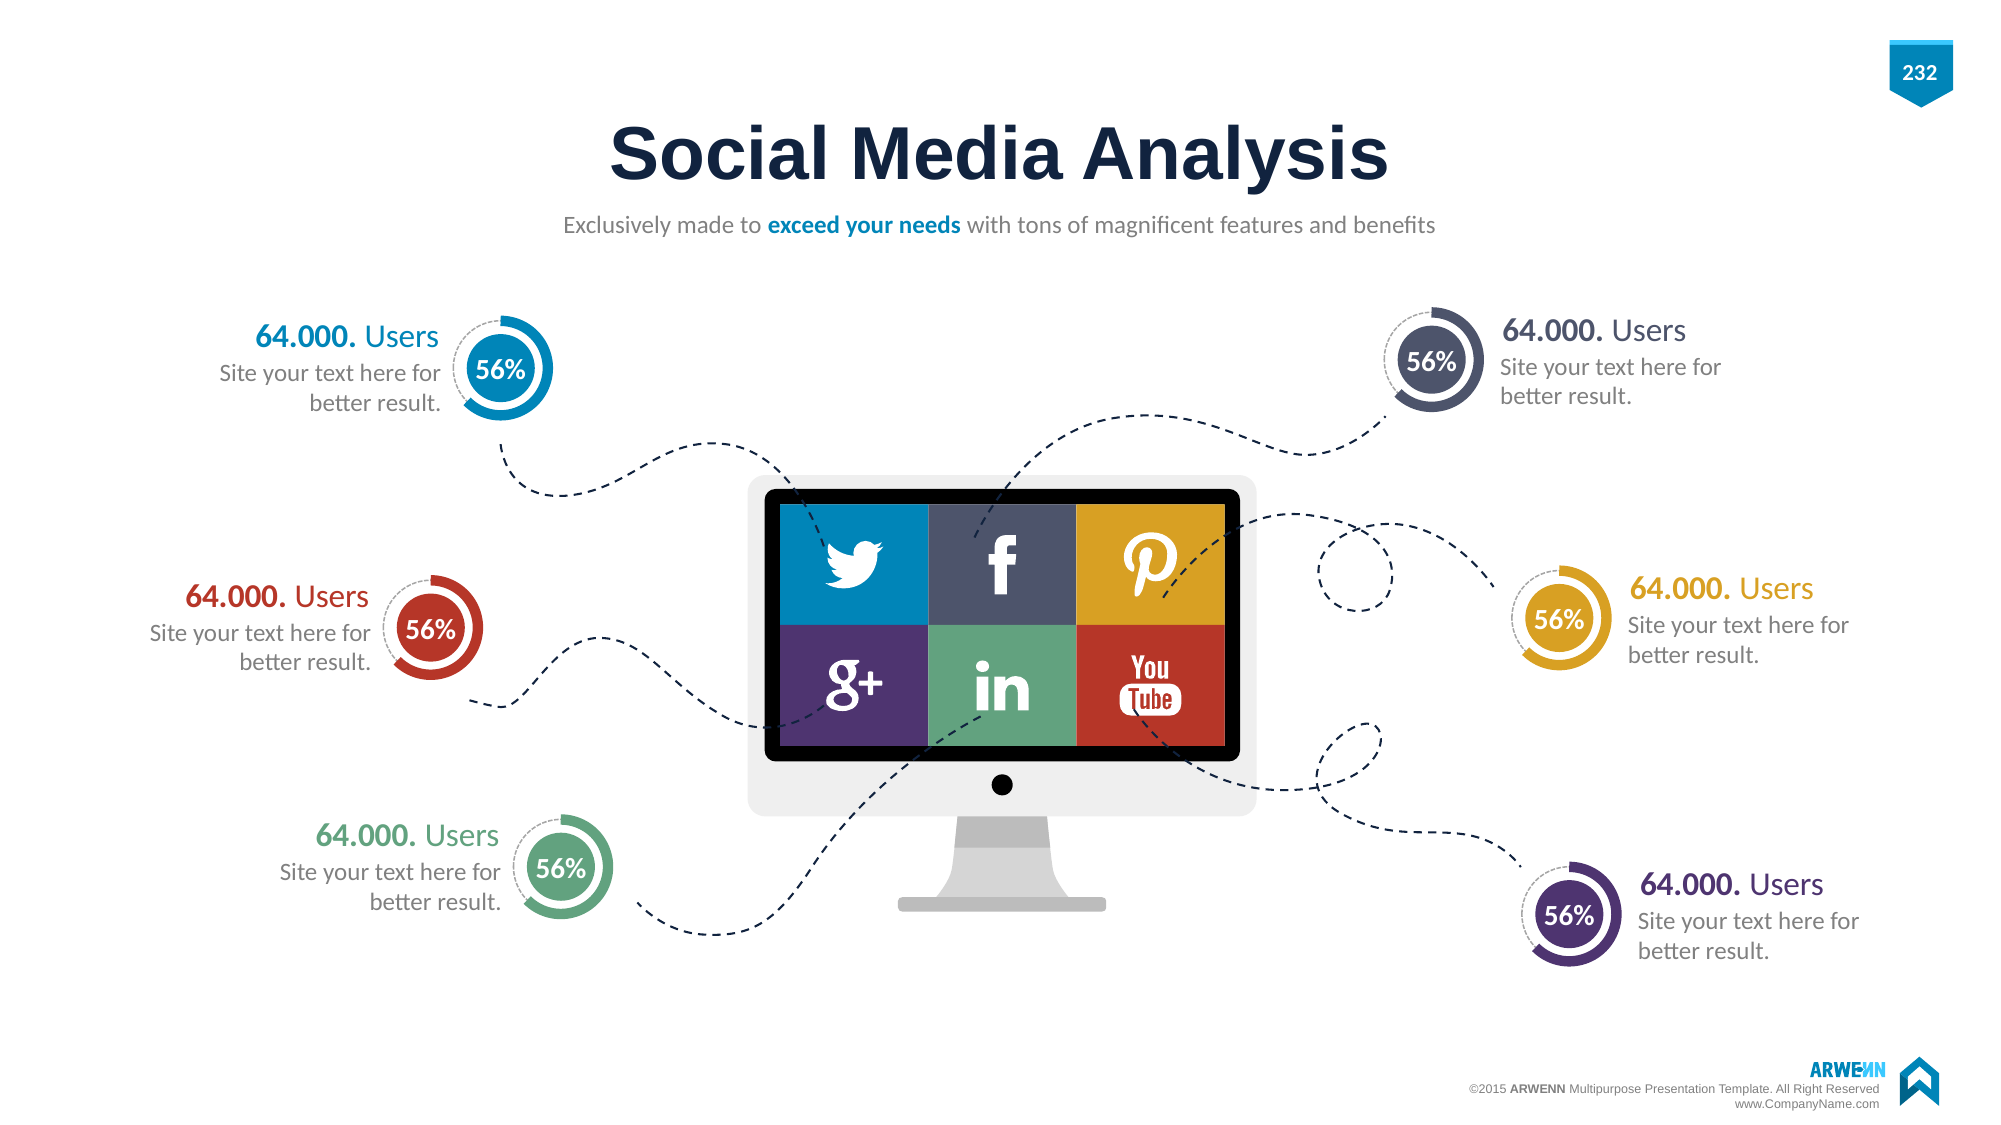

# Social Media Analysis
Exclusively made to exceed your needs with tons of magnificent features and benefits
64.000. Users
Site your text here for better result.
64.000. Users
Site your text here for better result.

56%

56%

64.000. Users
Site your text here for better result.
64.000. Users
Site your text here for better result.

56%

56%

64.000. Users
Site your text here for better result.

56%
64.000. Users
Site your text here for better result.

56%